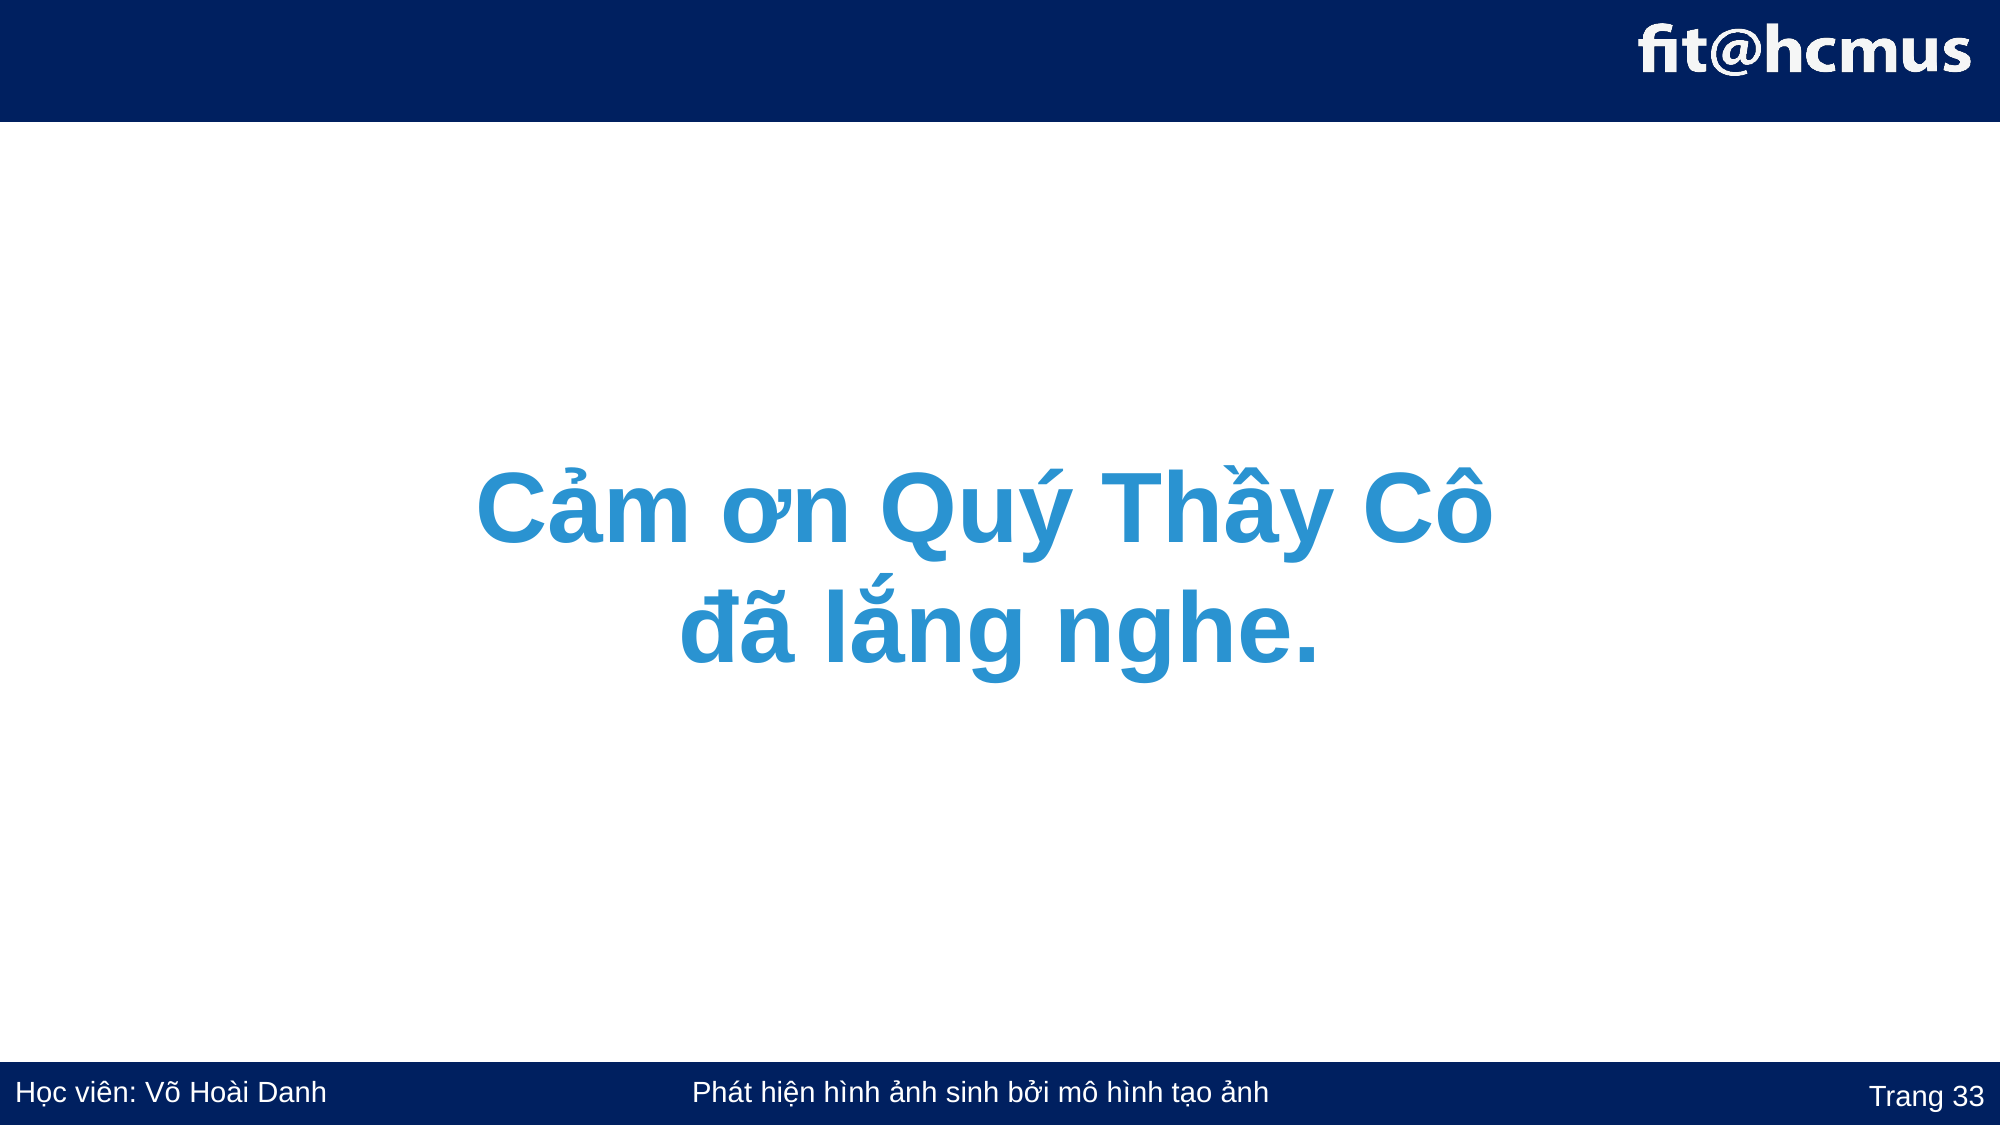

Cảm ơn Quý Thầy Cô
đã lắng nghe.